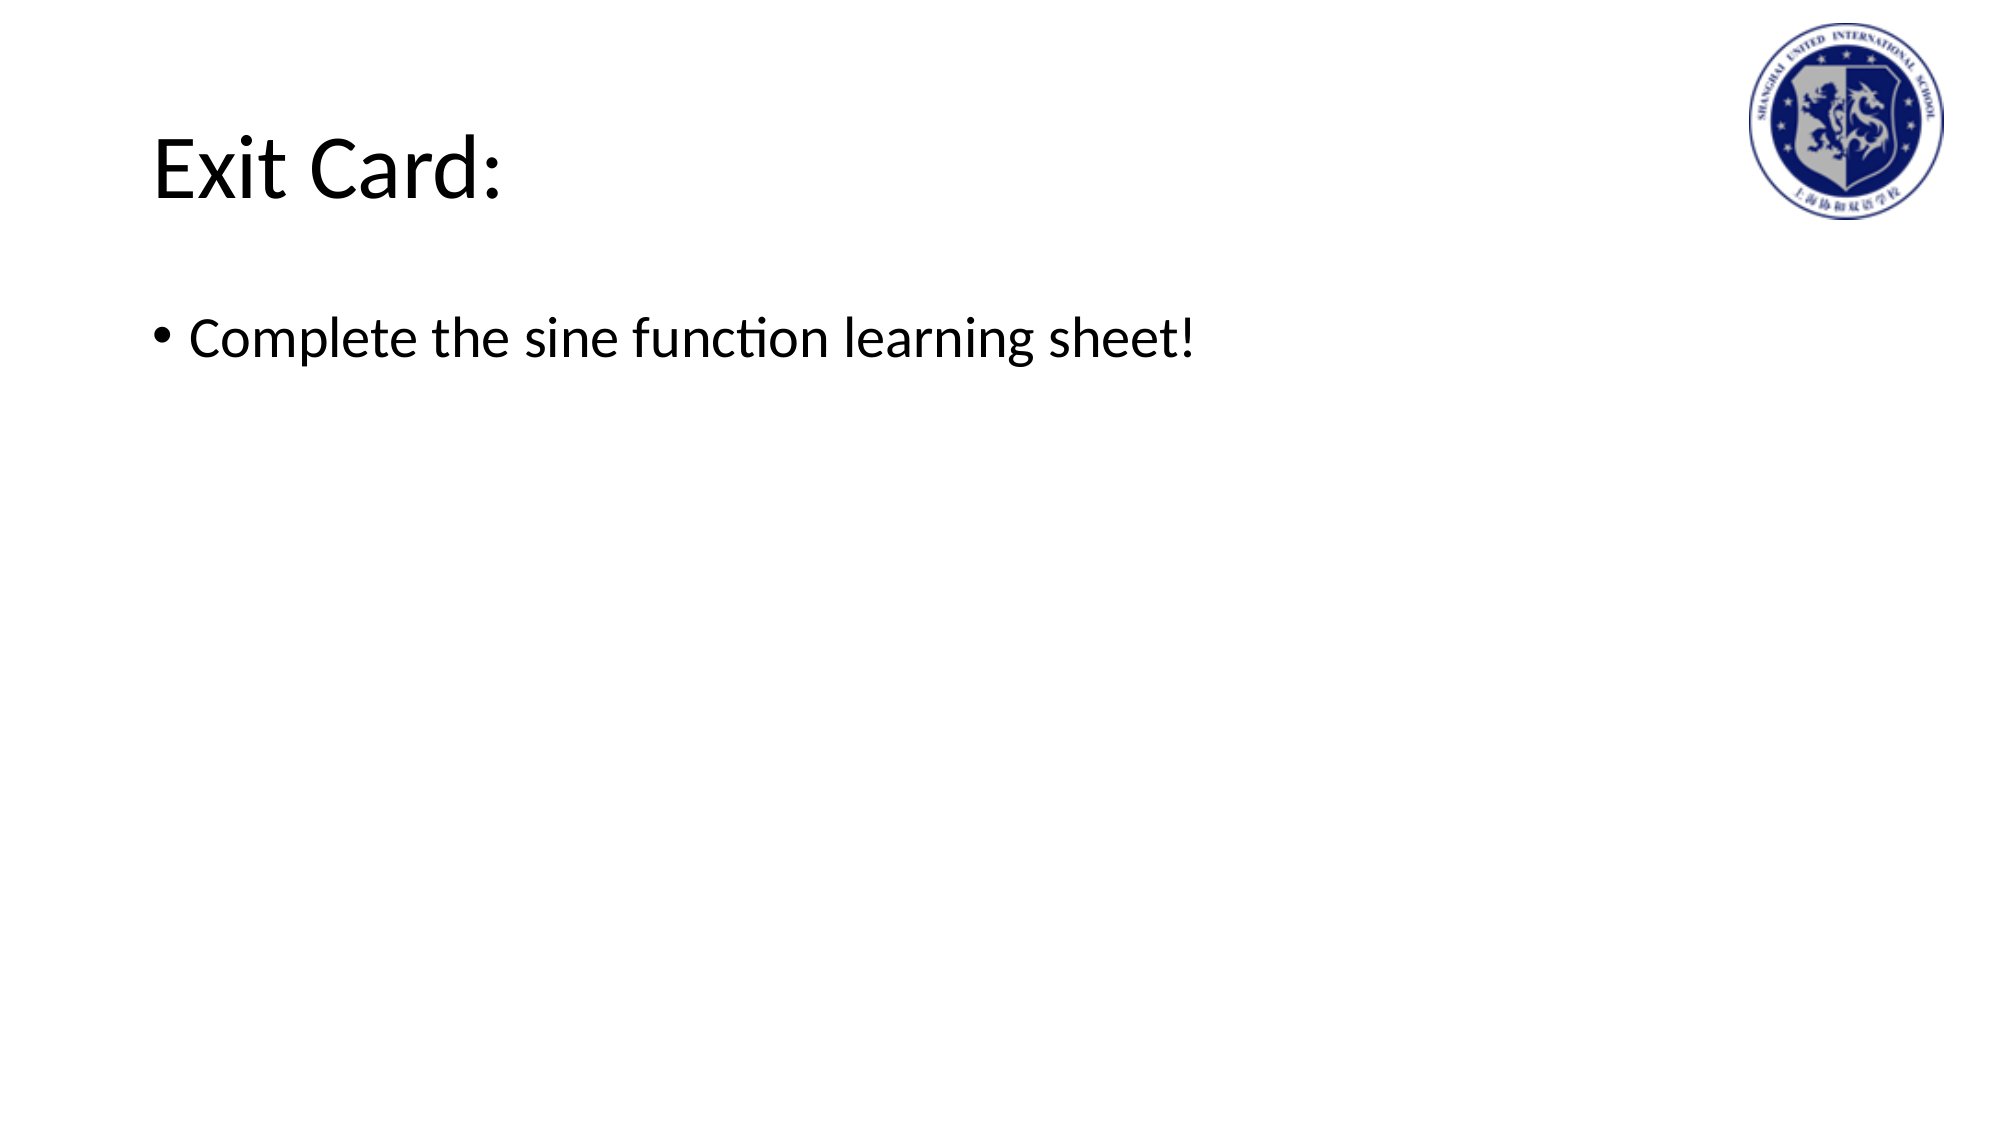

# Exit Card:
Complete the sine function learning sheet!